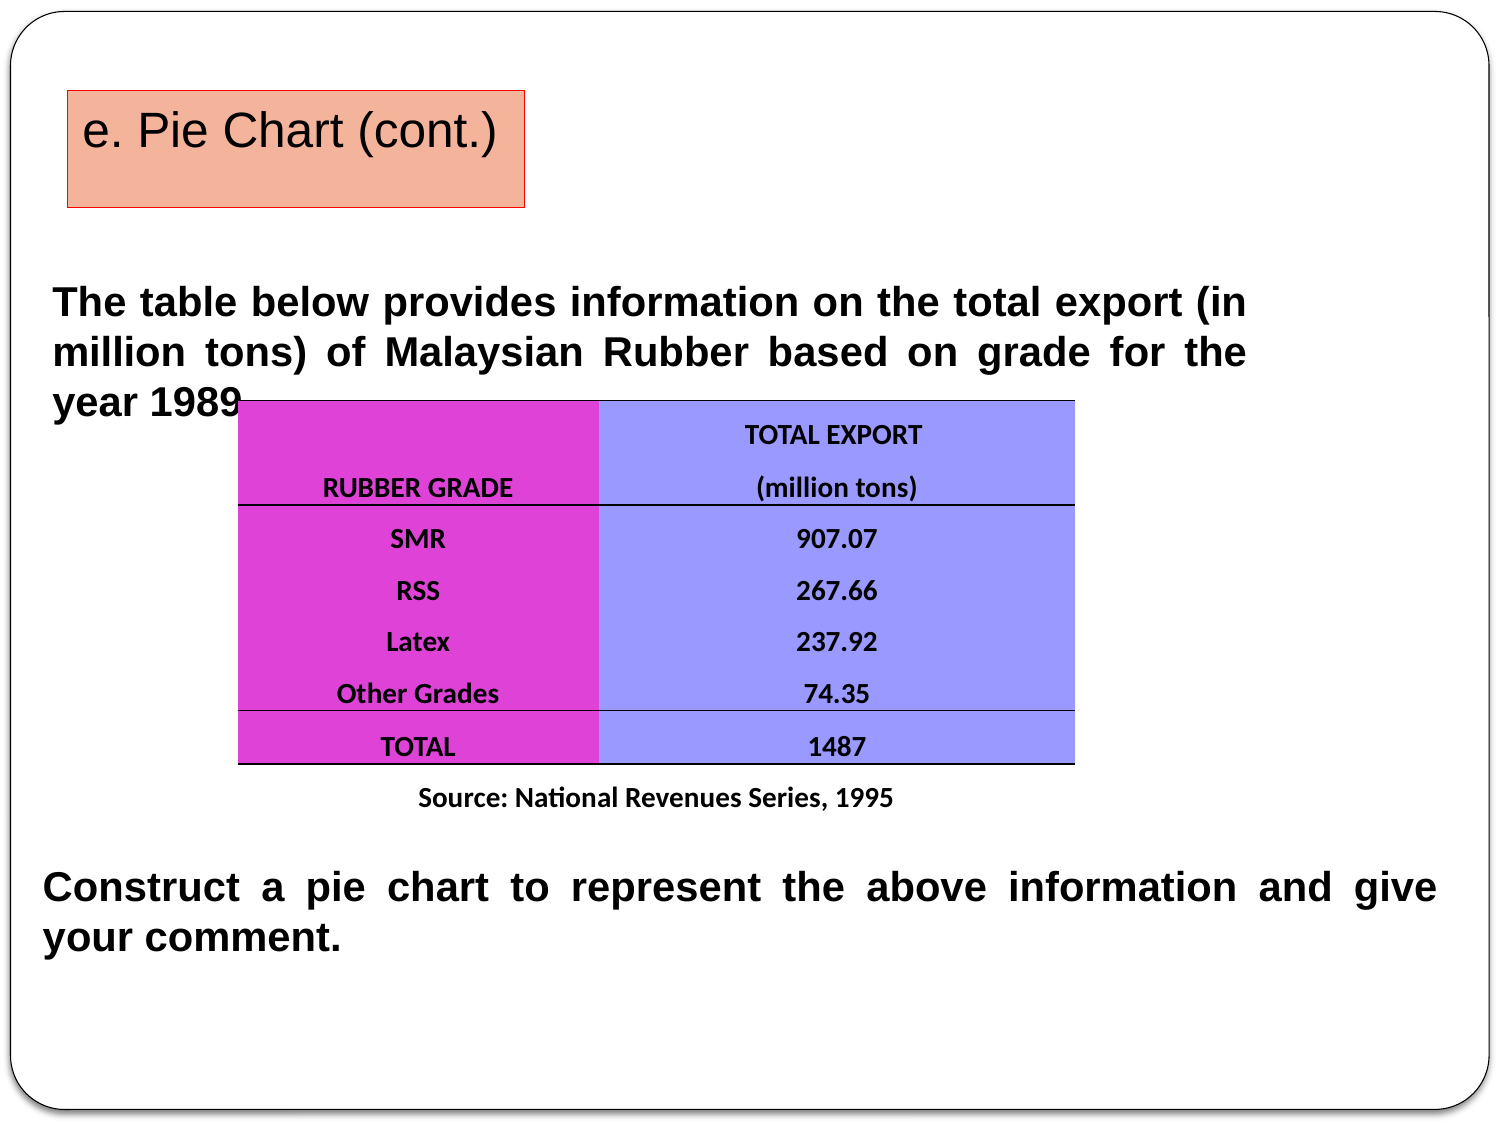

e. Pie Chart (cont.)

The table below provides information on the total export (in million tons) of Malaysian Rubber based on grade for the year 1989.
| RUBBER GRADE | TOTAL EXPORT |
| --- | --- |
|  | (million tons) |
| SMR | 907.07 |
| RSS | 267.66 |
| Latex | 237.92 |
| Other Grades | 74.35 |
| TOTAL | 1487 |
| Source: National Revenues Series, 1995 |  |
Construct a pie chart to represent the above information and give your comment.